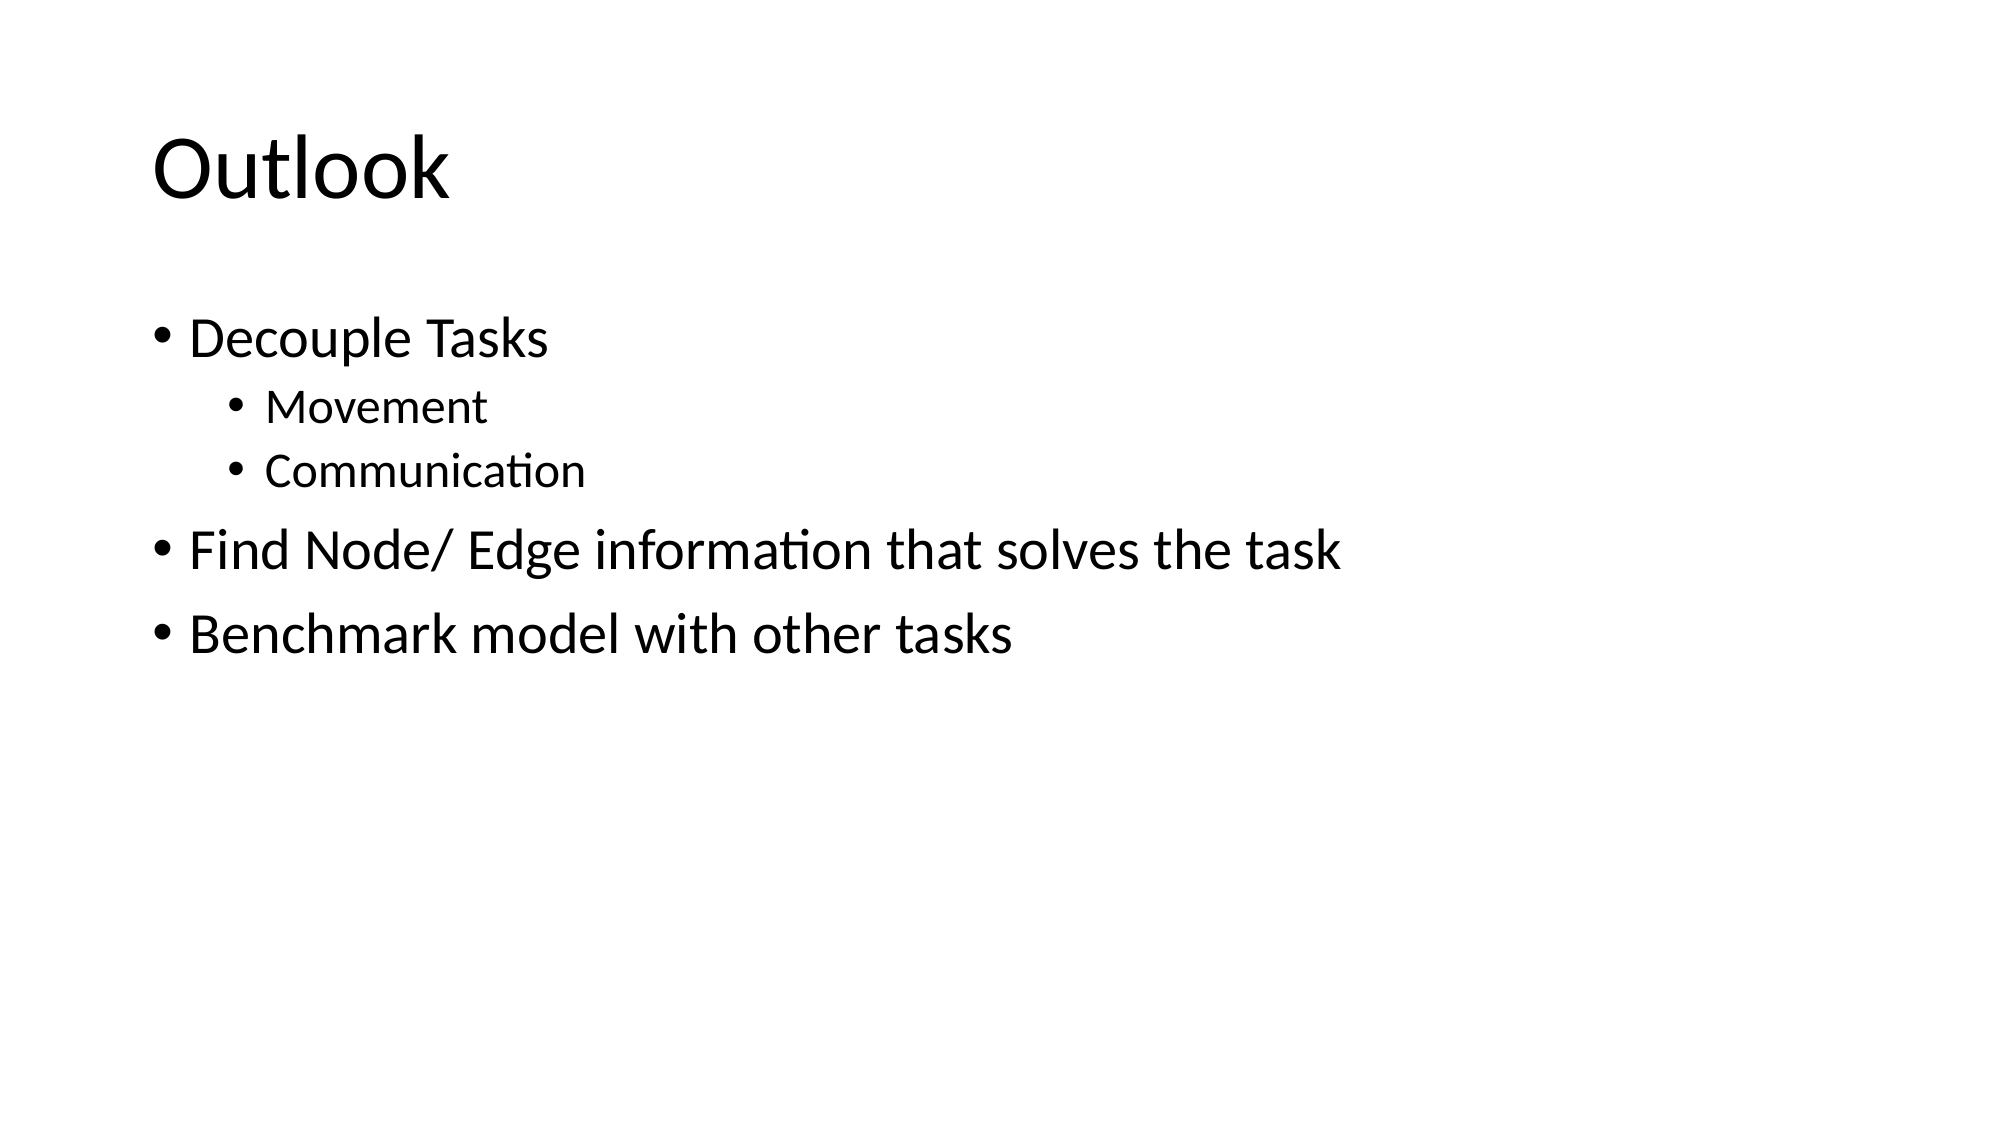

# Outlook
Decouple Tasks
Movement
Communication
Find Node/ Edge information that solves the task
Benchmark model with other tasks